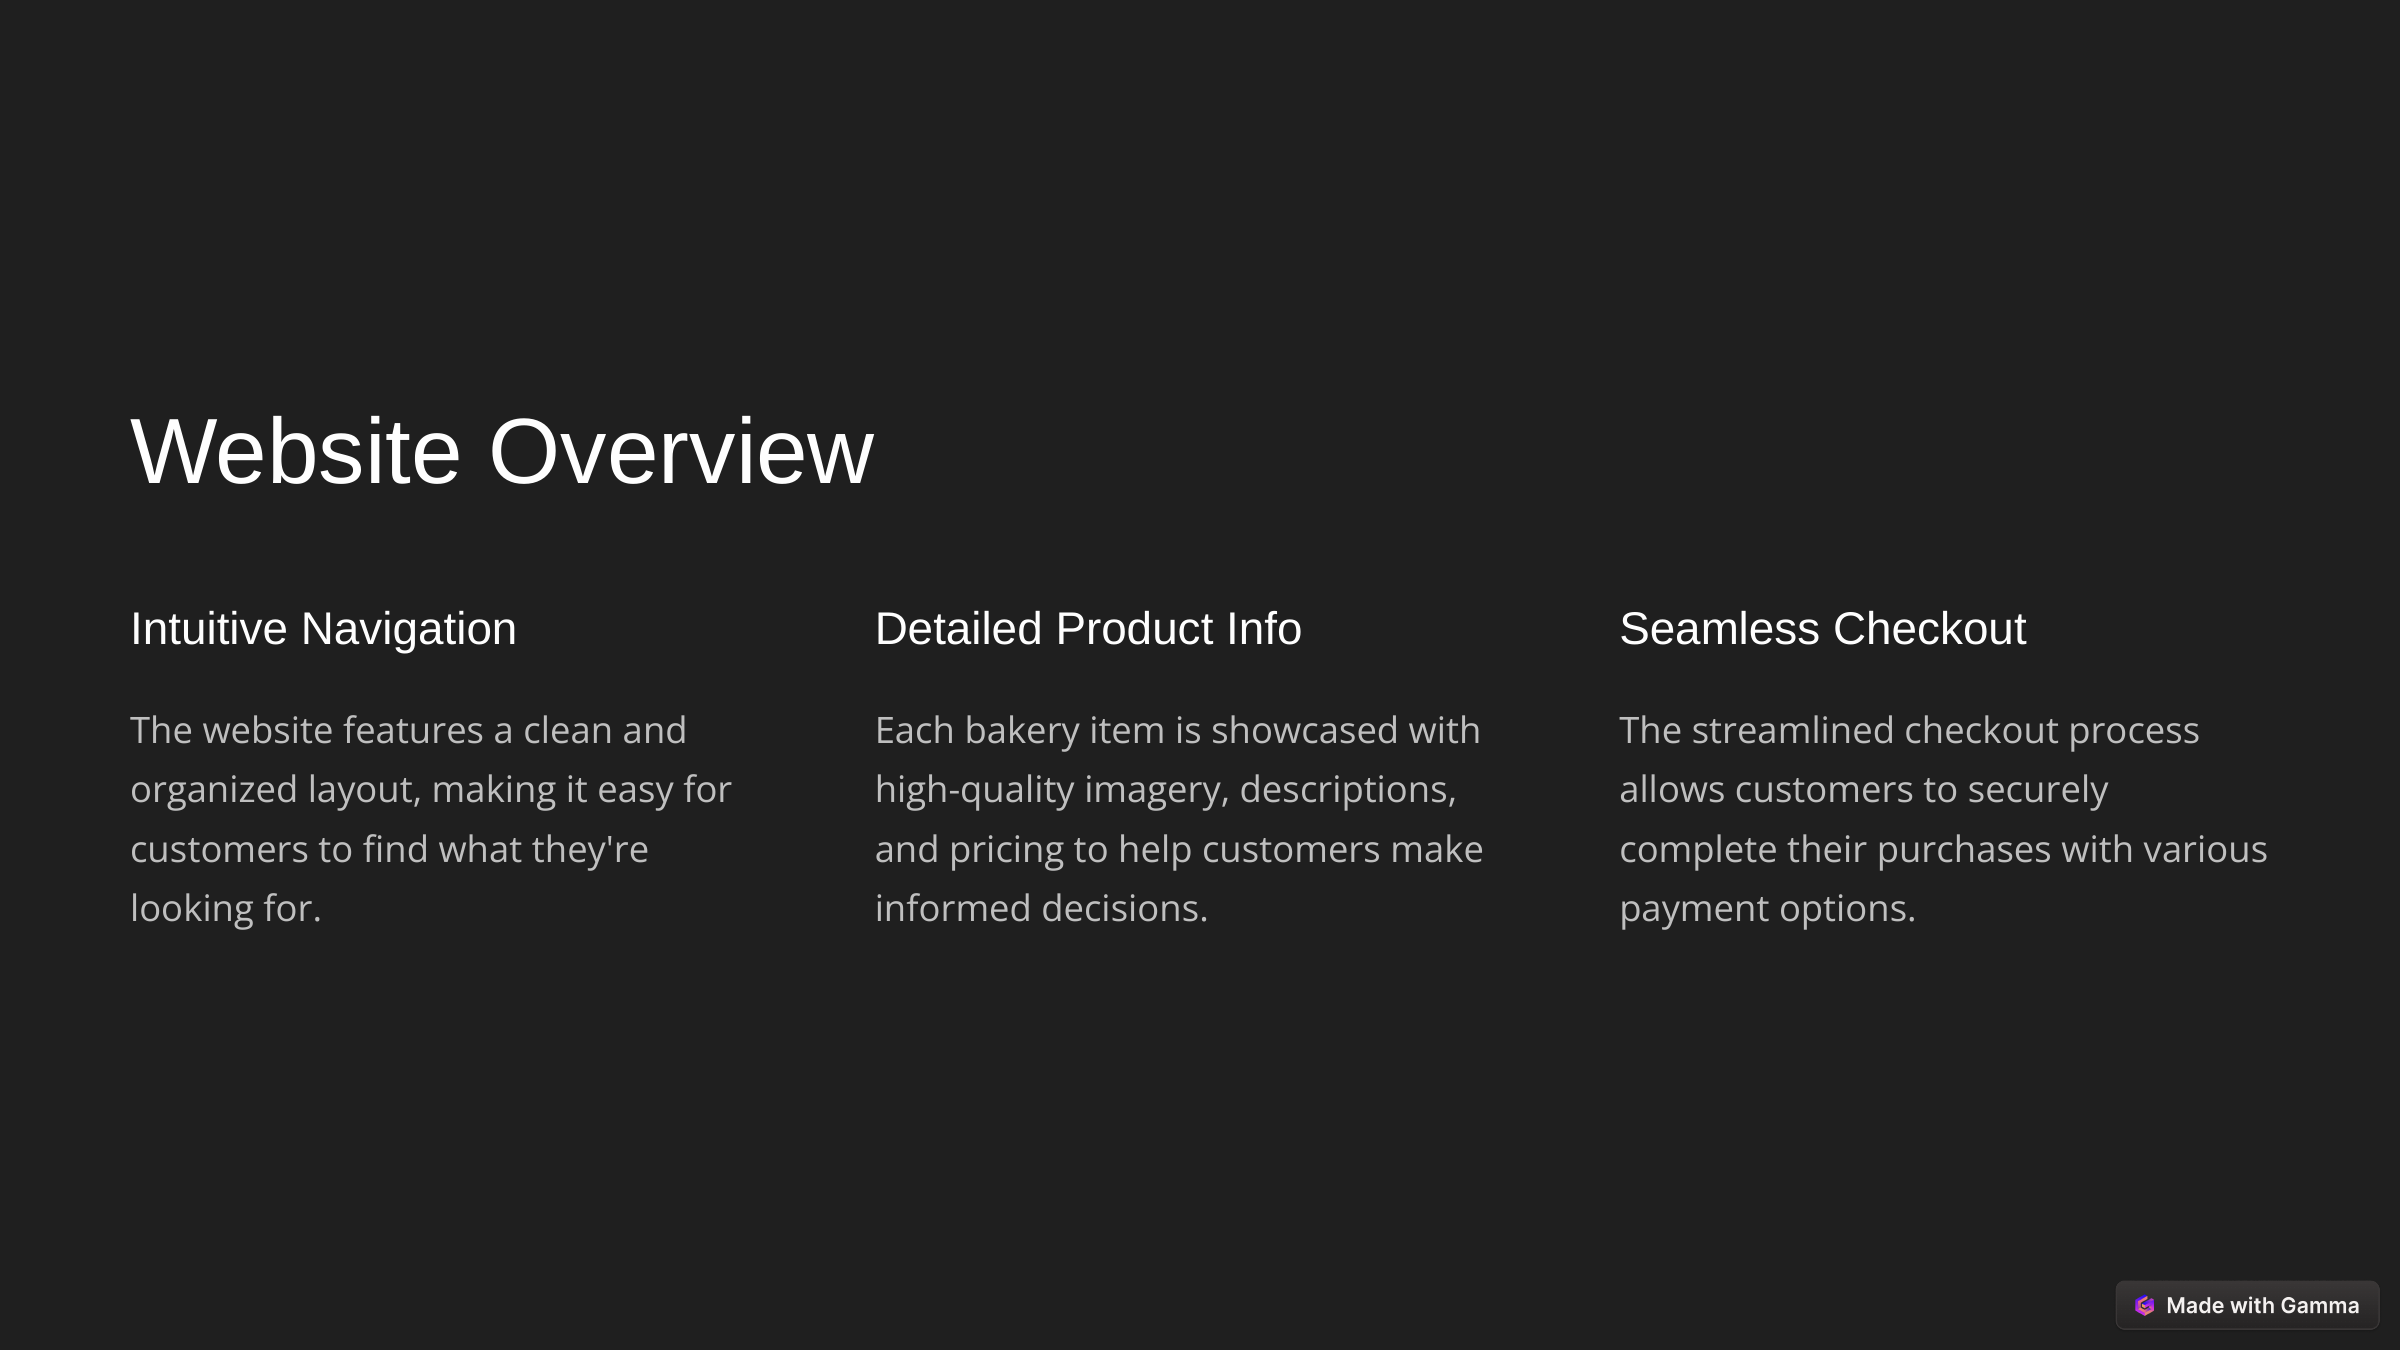

Website Overview
Intuitive Navigation
Detailed Product Info
Seamless Checkout
The website features a clean and organized layout, making it easy for customers to find what they're looking for.
Each bakery item is showcased with high-quality imagery, descriptions, and pricing to help customers make informed decisions.
The streamlined checkout process allows customers to securely complete their purchases with various payment options.